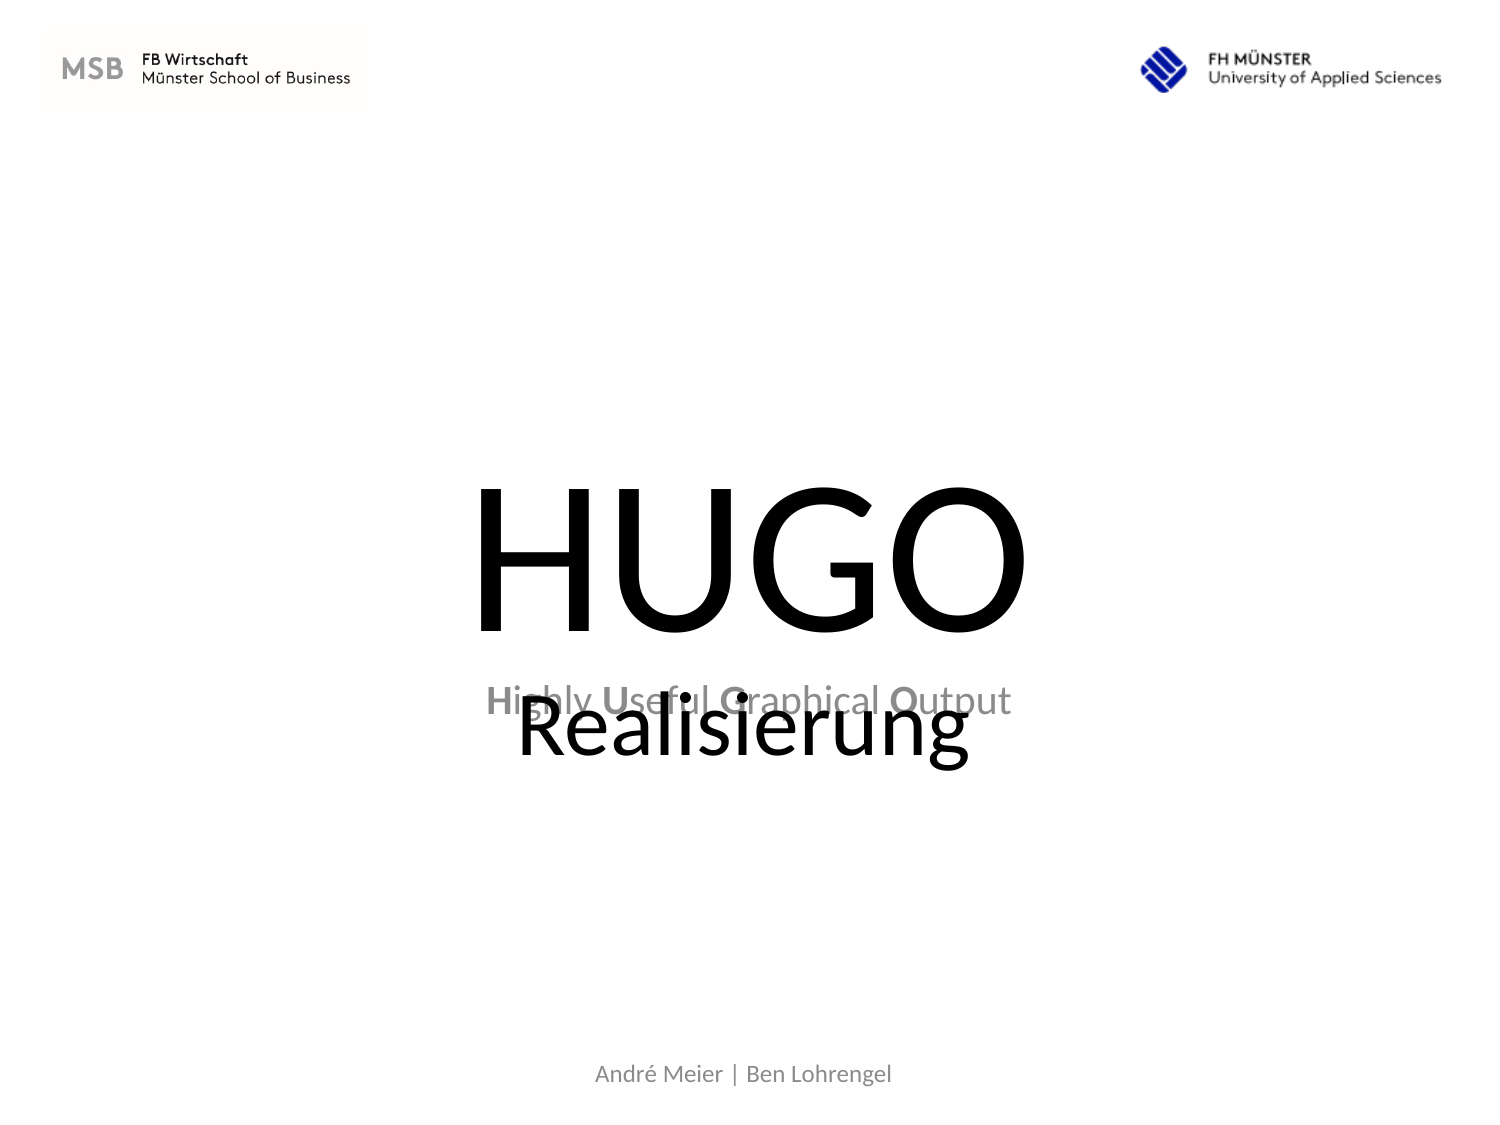

# HUGO Highly Useful Graphical Output
Realisierung
André Meier | Ben Lohrengel